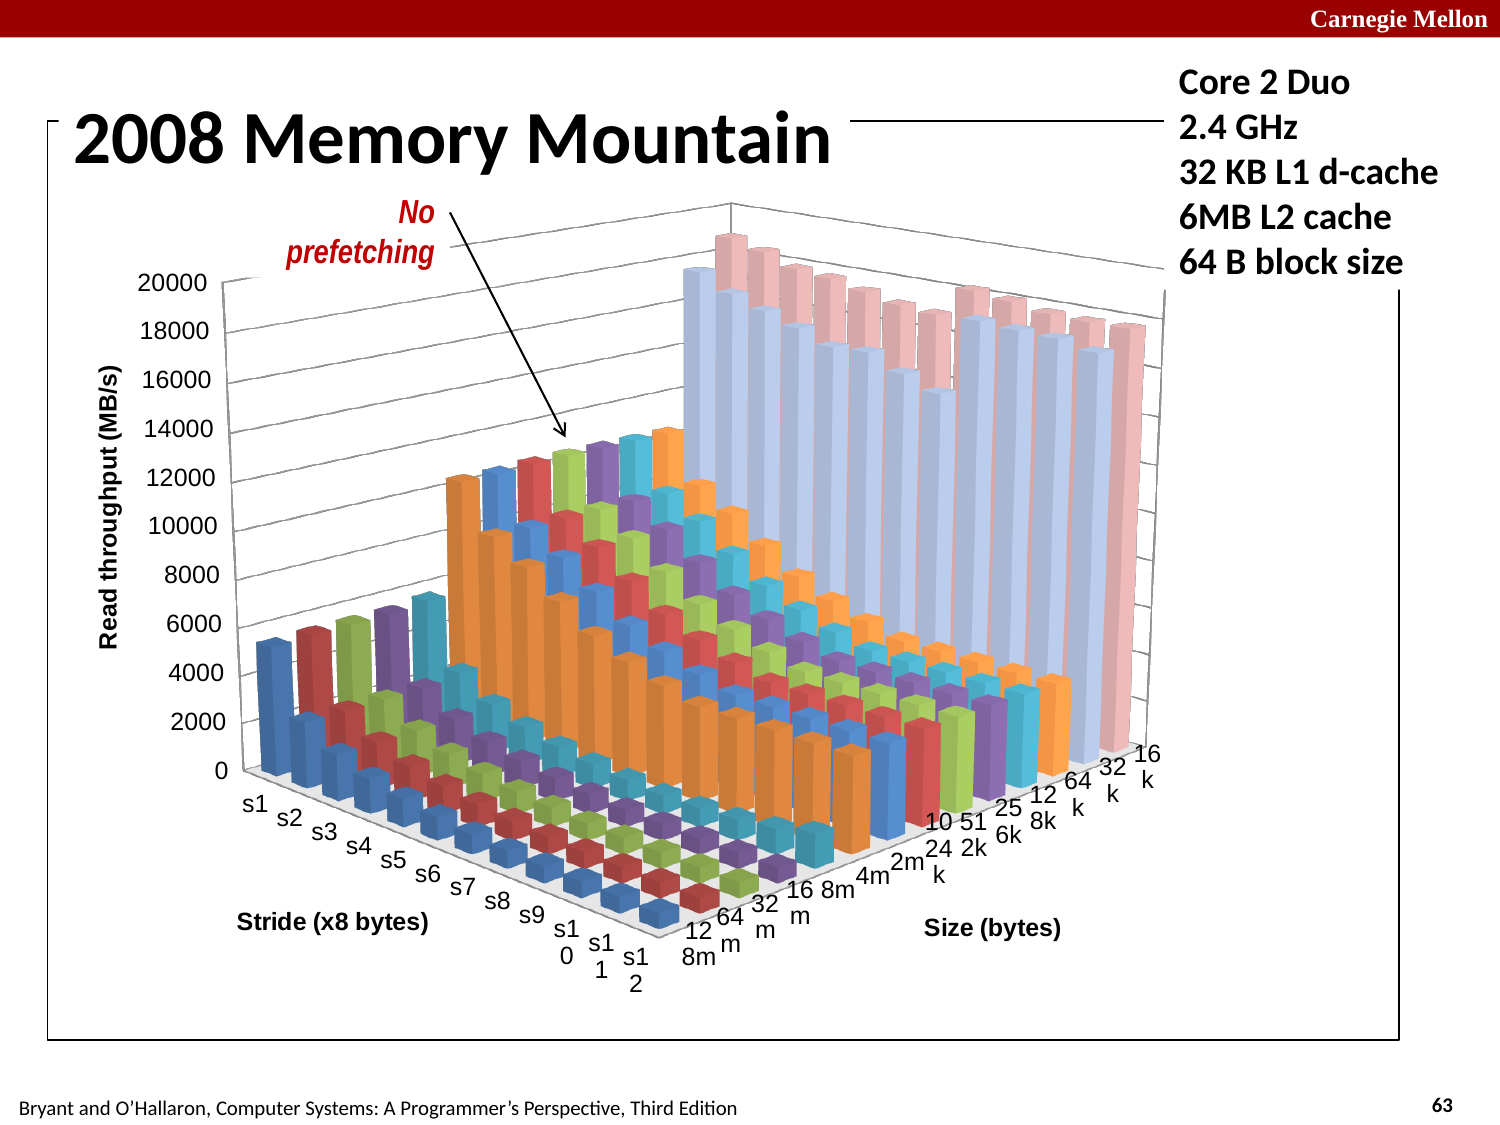

Core 2 Duo
2.4 GHz
32 KB L1 d-cache
6MB L2 cache
64 B block size
# 2008 Memory Mountain

[unsupported chart]

No prefetching